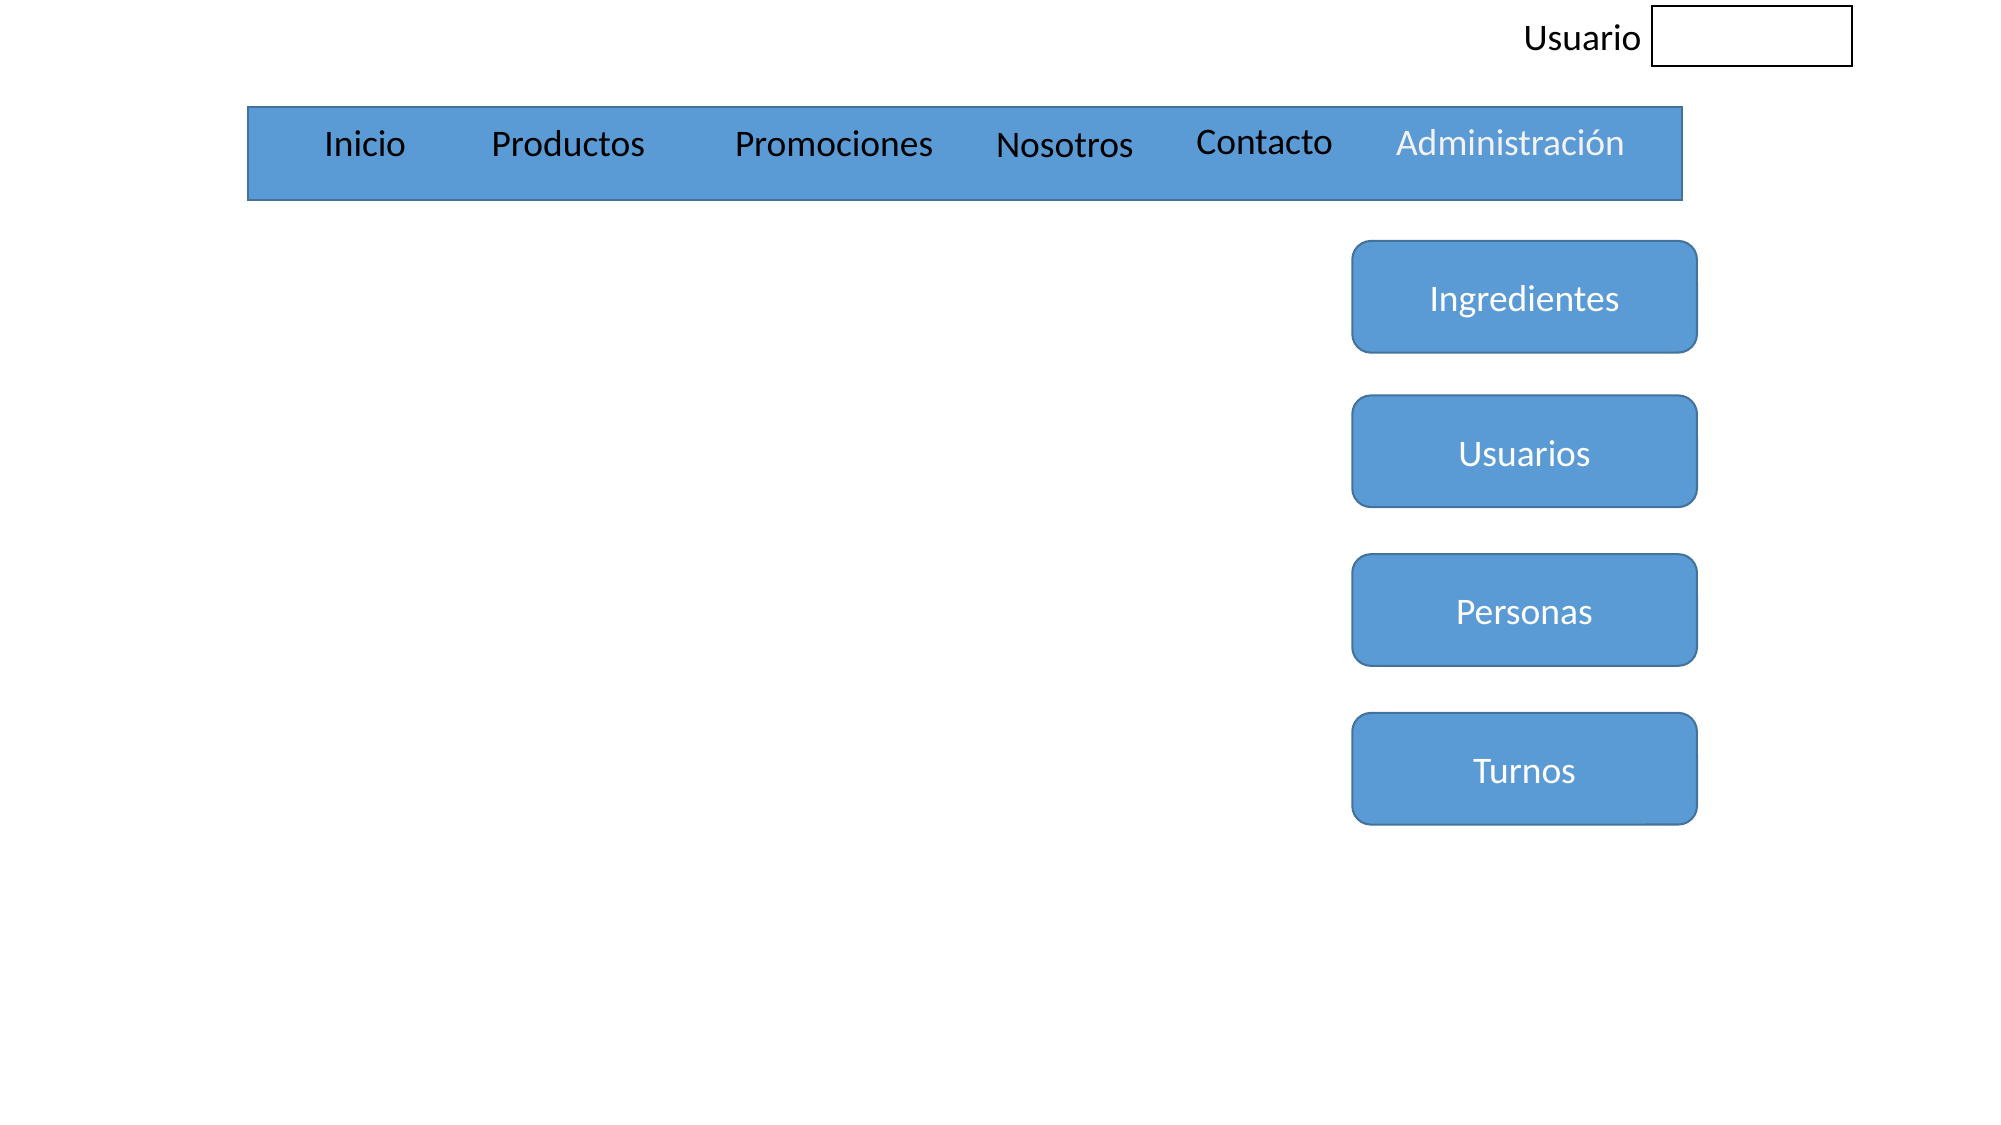

Usuario

Contacto
Administración
Inicio
Productos
Promociones
Nosotros
Ingredientes
Usuarios
Personas
Turnos